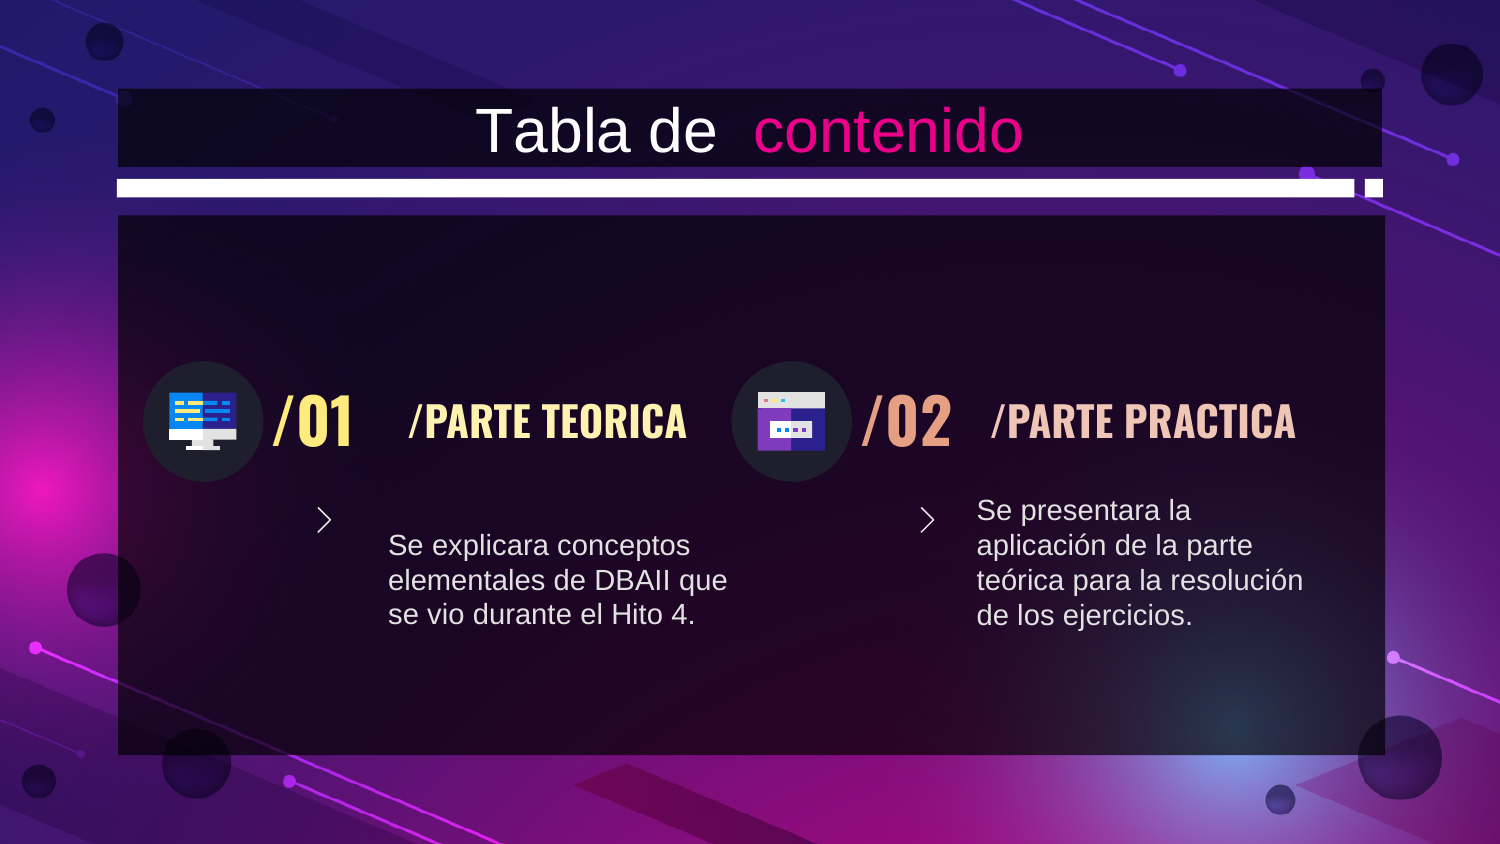

# Tabla de  contenido

/01
/PARTE TEORICA
/02
/PARTE PRACTICA

Se explicara conceptos elementales de DBAII que se vio durante el Hito 4.
Se presentara la aplicación de la parte teórica para la resolución de los ejercicios.